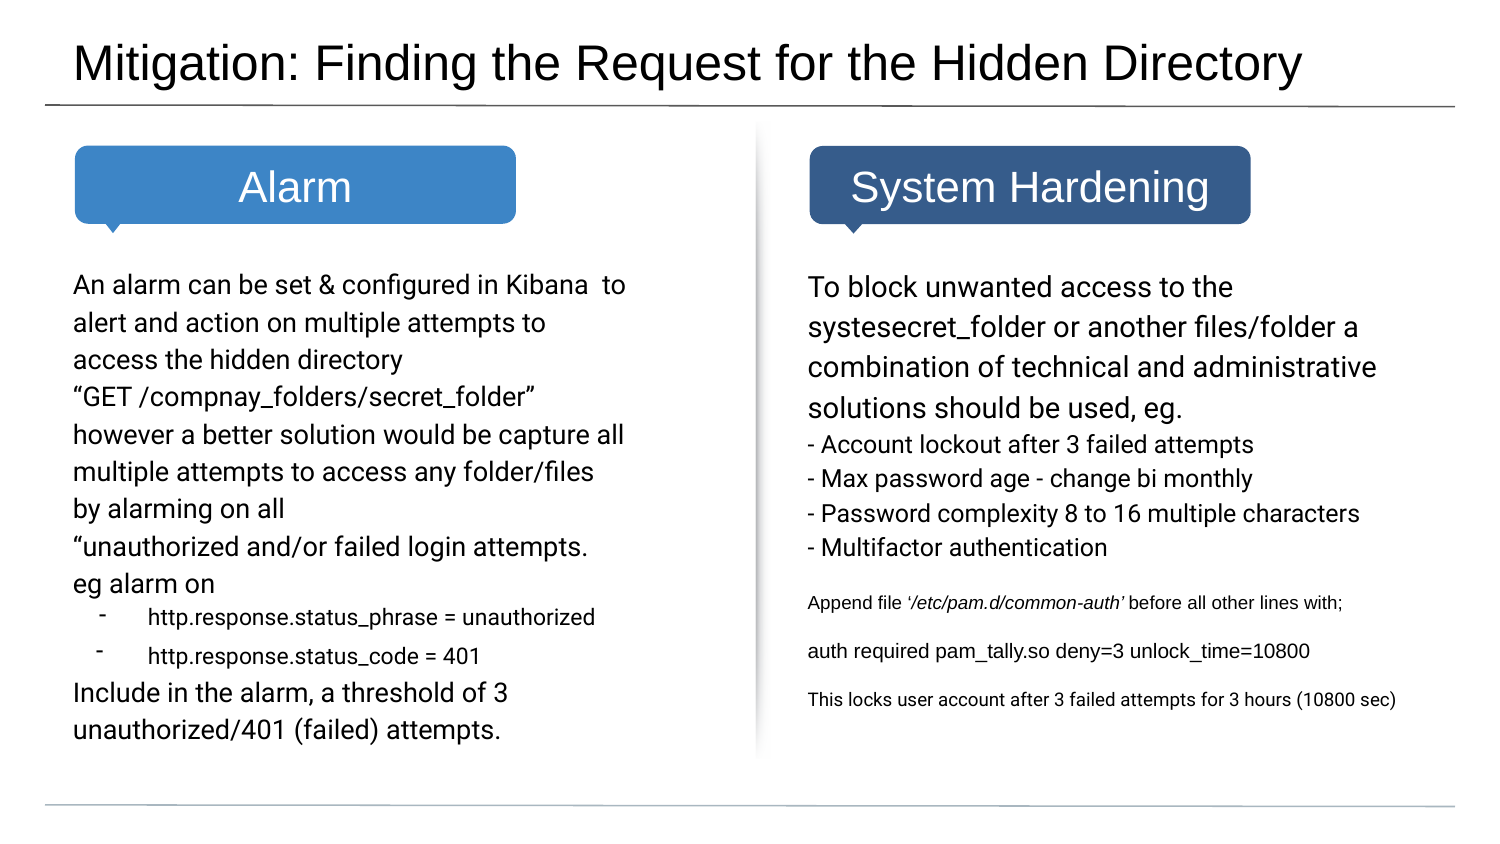

# Mitigation: Finding the Request for the Hidden Directory
An alarm can be set & configured in Kibana  to alert and action on multiple attempts to access the hidden directory
“GET /compnay_folders/secret_folder” however a better solution would be capture all multiple attempts to access any folder/files by alarming on all
“unauthorized and/or failed login attempts.
eg alarm on
http.response.status_phrase = unauthorized
http.response.status_code = 401
Include in the alarm, a threshold of 3 unauthorized/401 (failed) attempts.

To block unwanted access to the systesecret_folder or another files/folder a combination of technical and administrative solutions should be used, eg.
- Account lockout after 3 failed attempts
- Max password age - change bi monthly
- Password complexity 8 to 16 multiple characters
- Multifactor authentication

Append file ‘/etc/pam.d/common-auth’ before all other lines with;

auth required pam_tally.so deny=3 unlock_time=10800

This locks user account after 3 failed attempts for 3 hours (10800 sec)